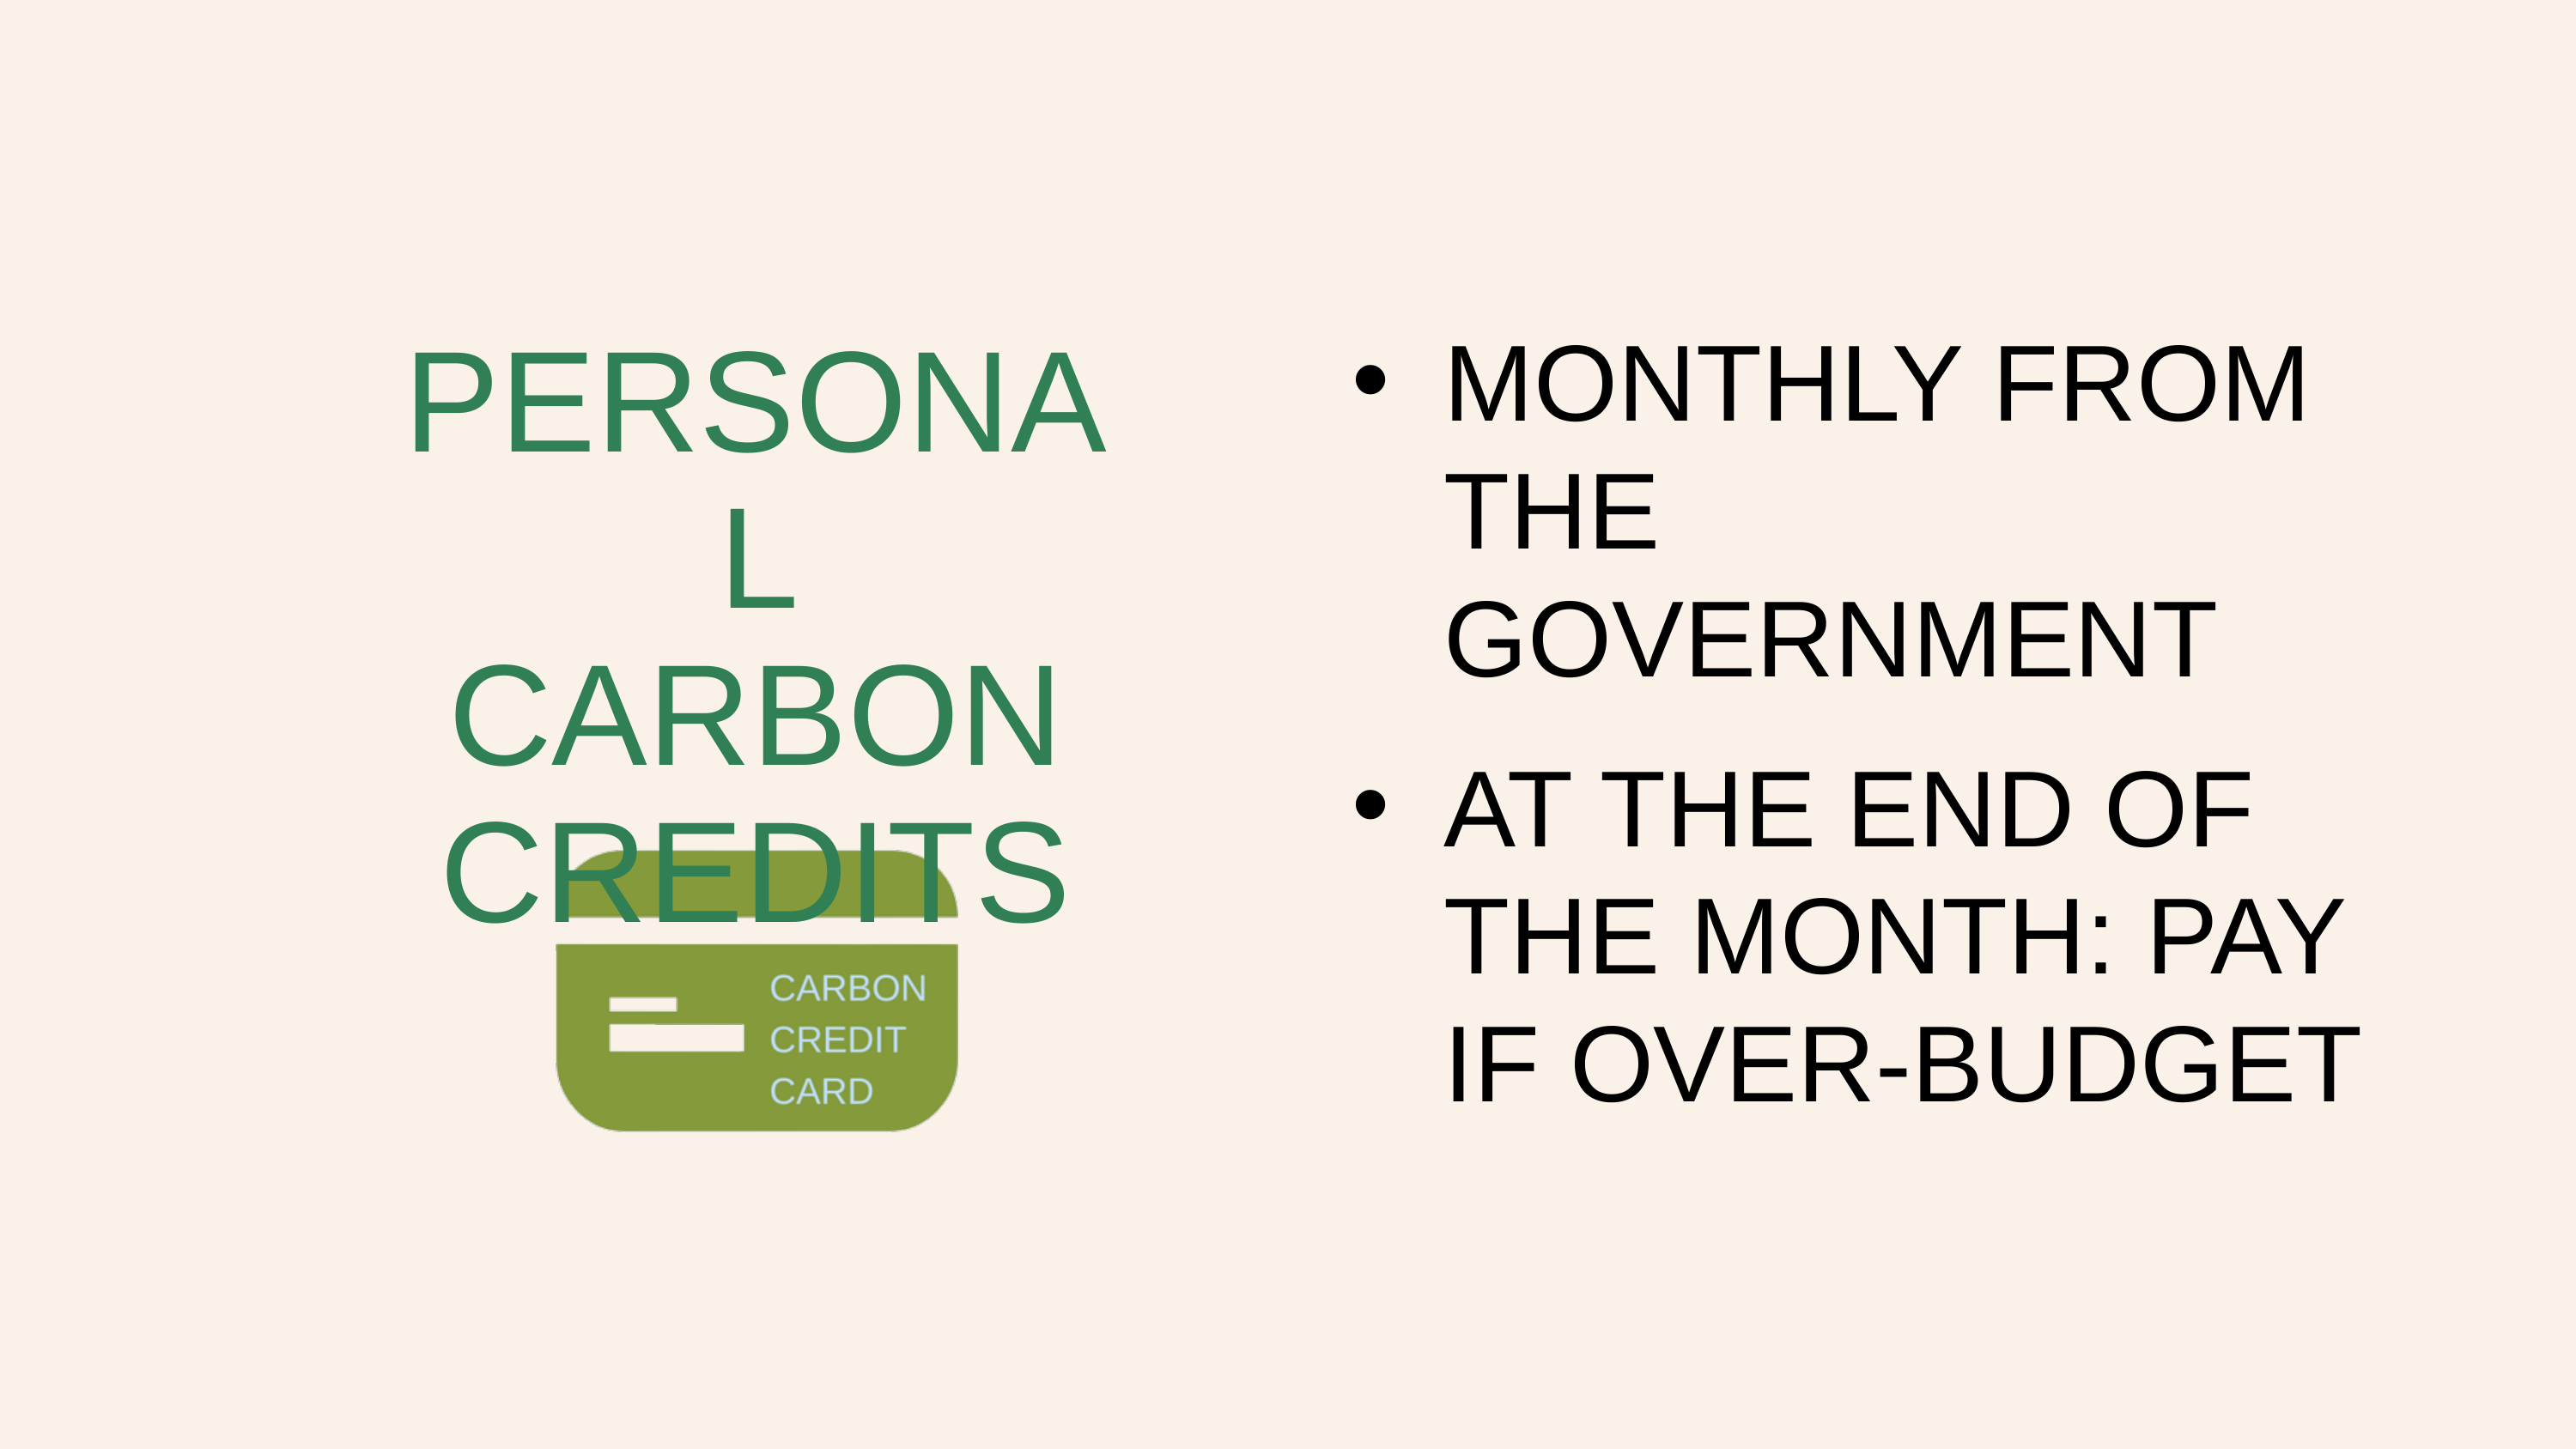

MONTHLY FROM THE GOVERNMENT

AT THE END OF THE MONTH: PAY IF OVER-BUDGET

PERSONAL CARBON CREDITS